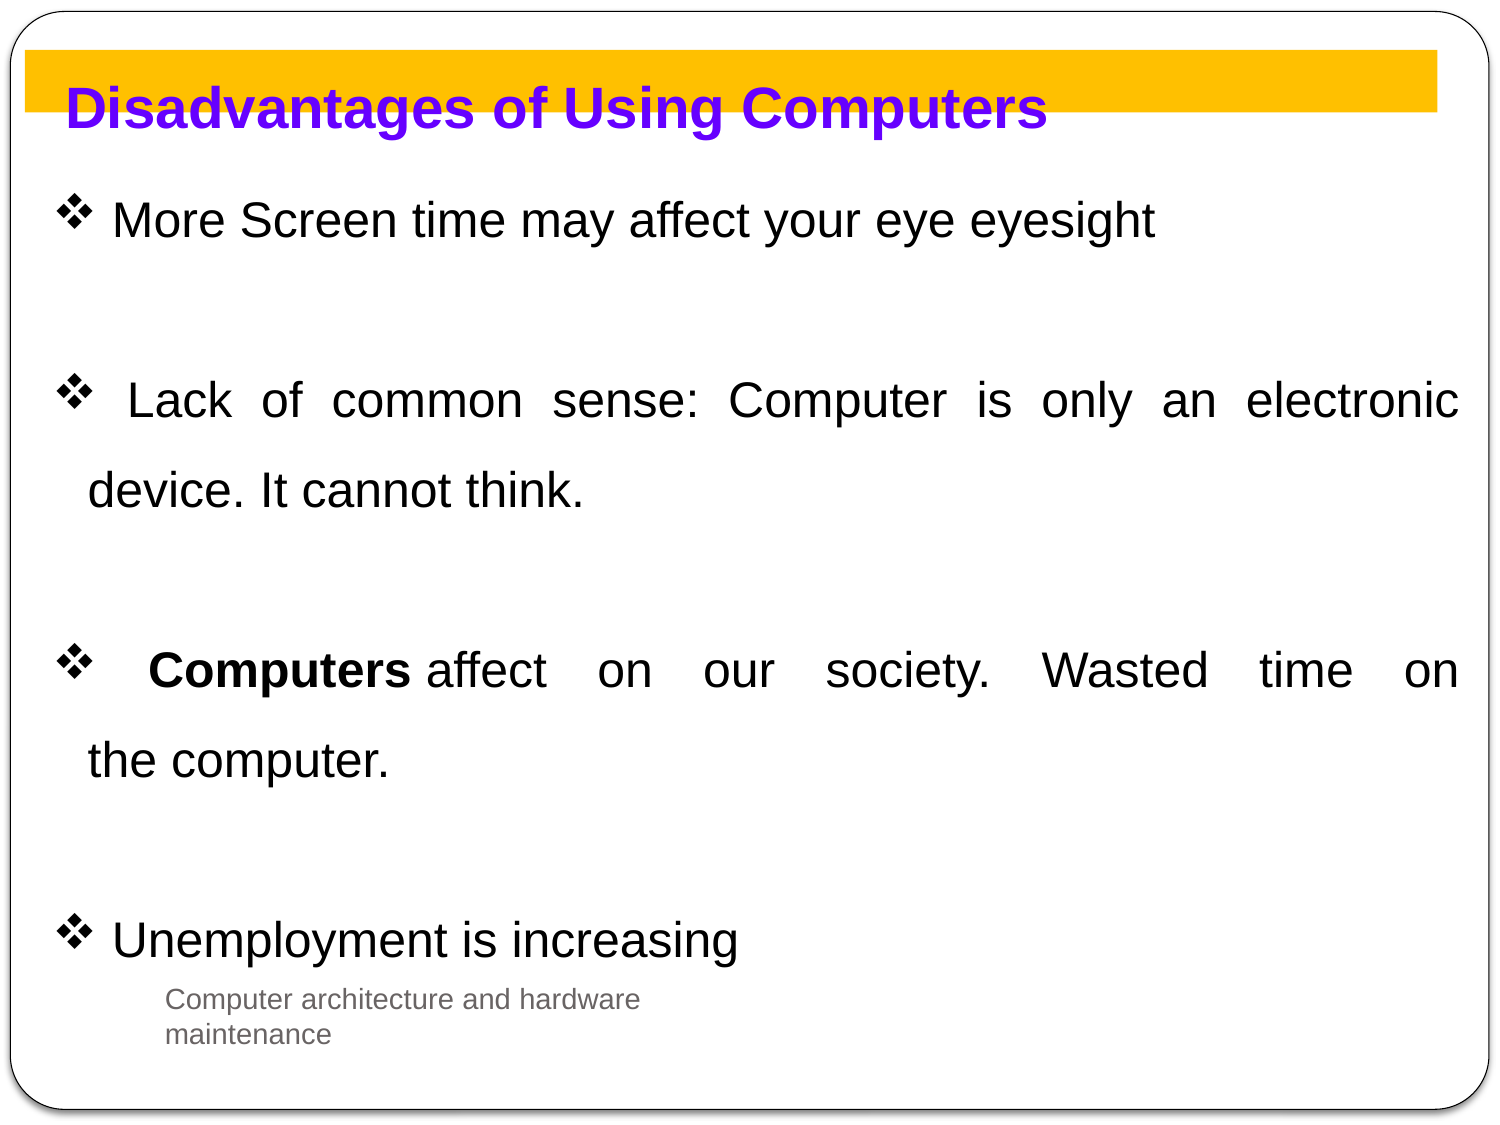

Disadvantages of Using Computers

 More Screen time may affect your eye eyesight

 Lack of common sense: Computer is only an electronic device. It cannot think.

 Computers affect on our society. Wasted time on the computer.

 Unemployment is increasing

Computer architecture and hardware maintenance